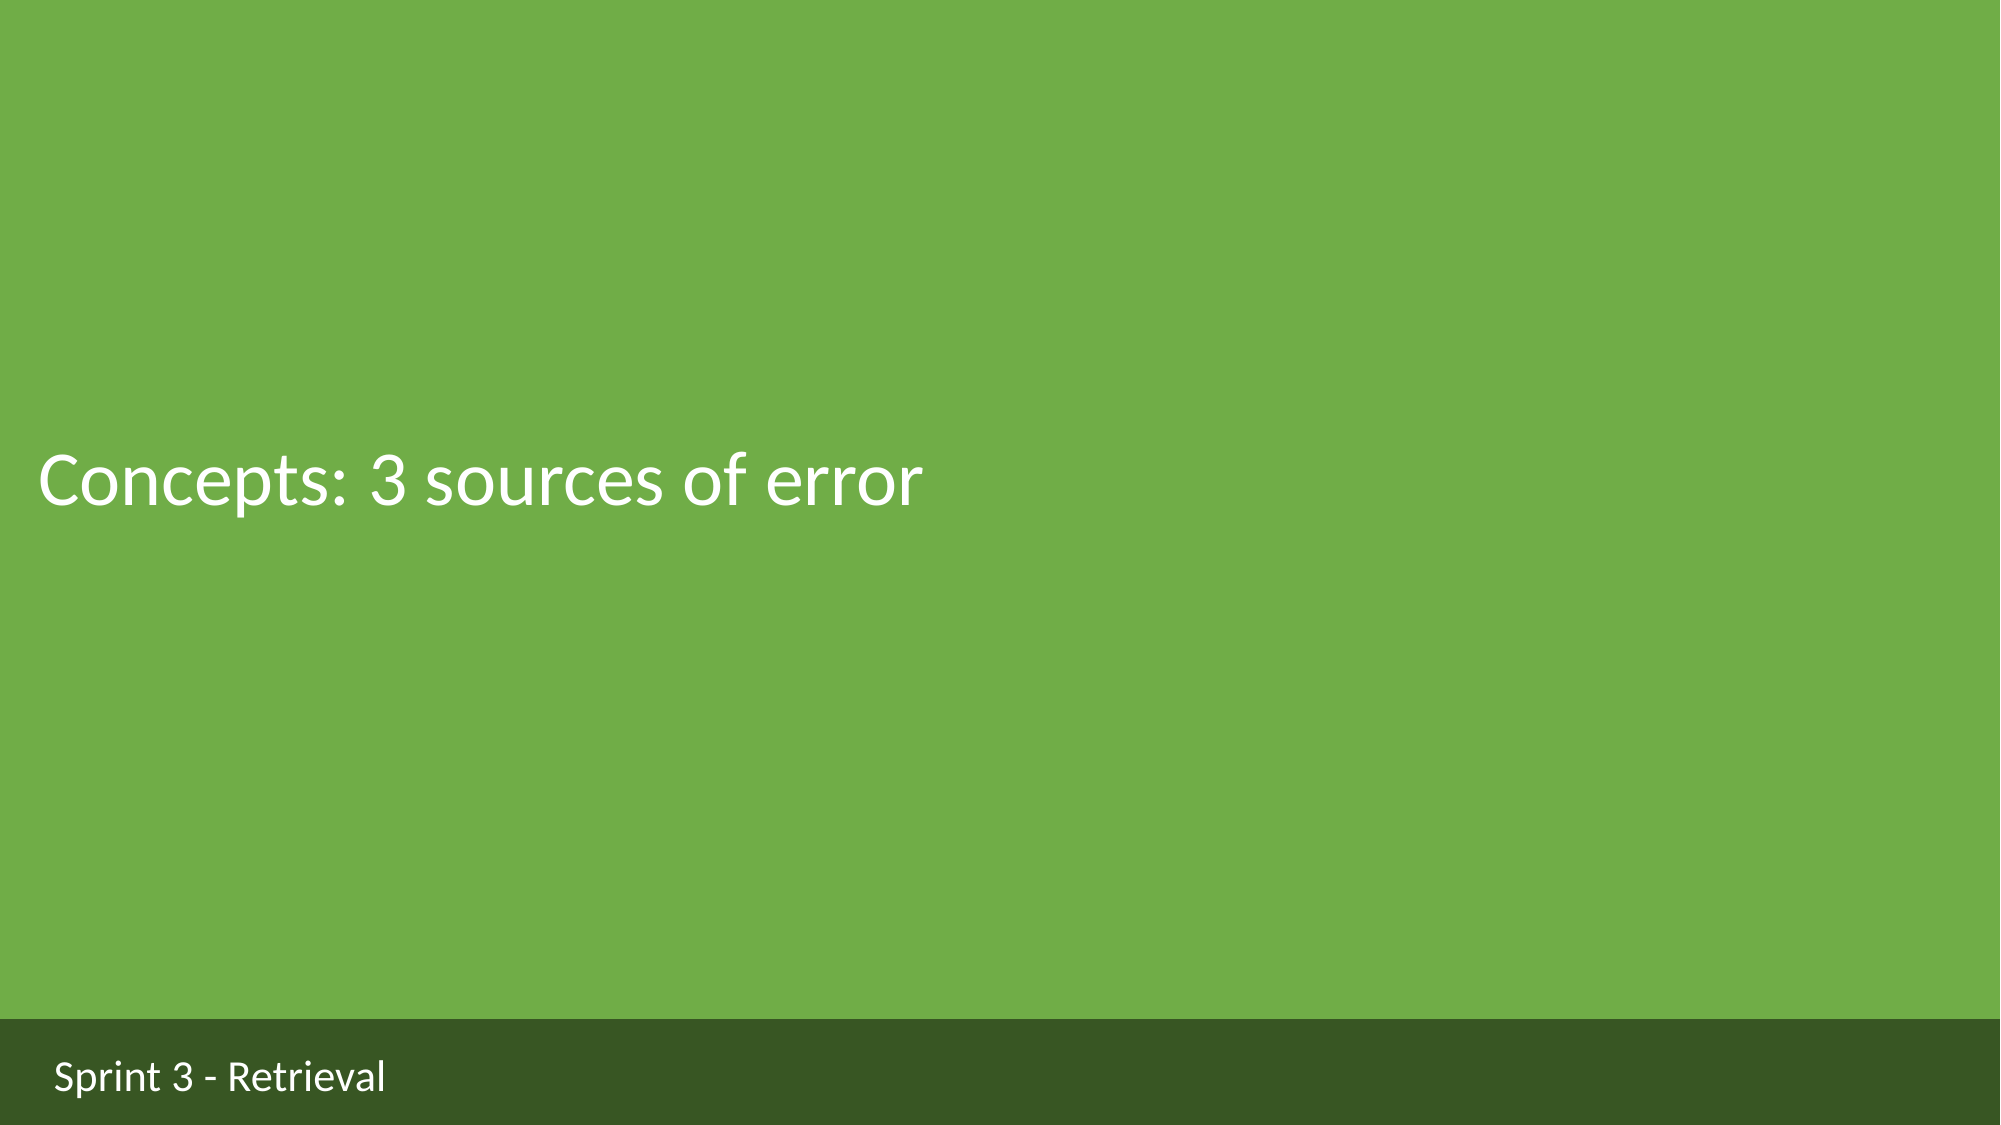

Concepts: 3 sources of error

Sprint 3 - Retrieval